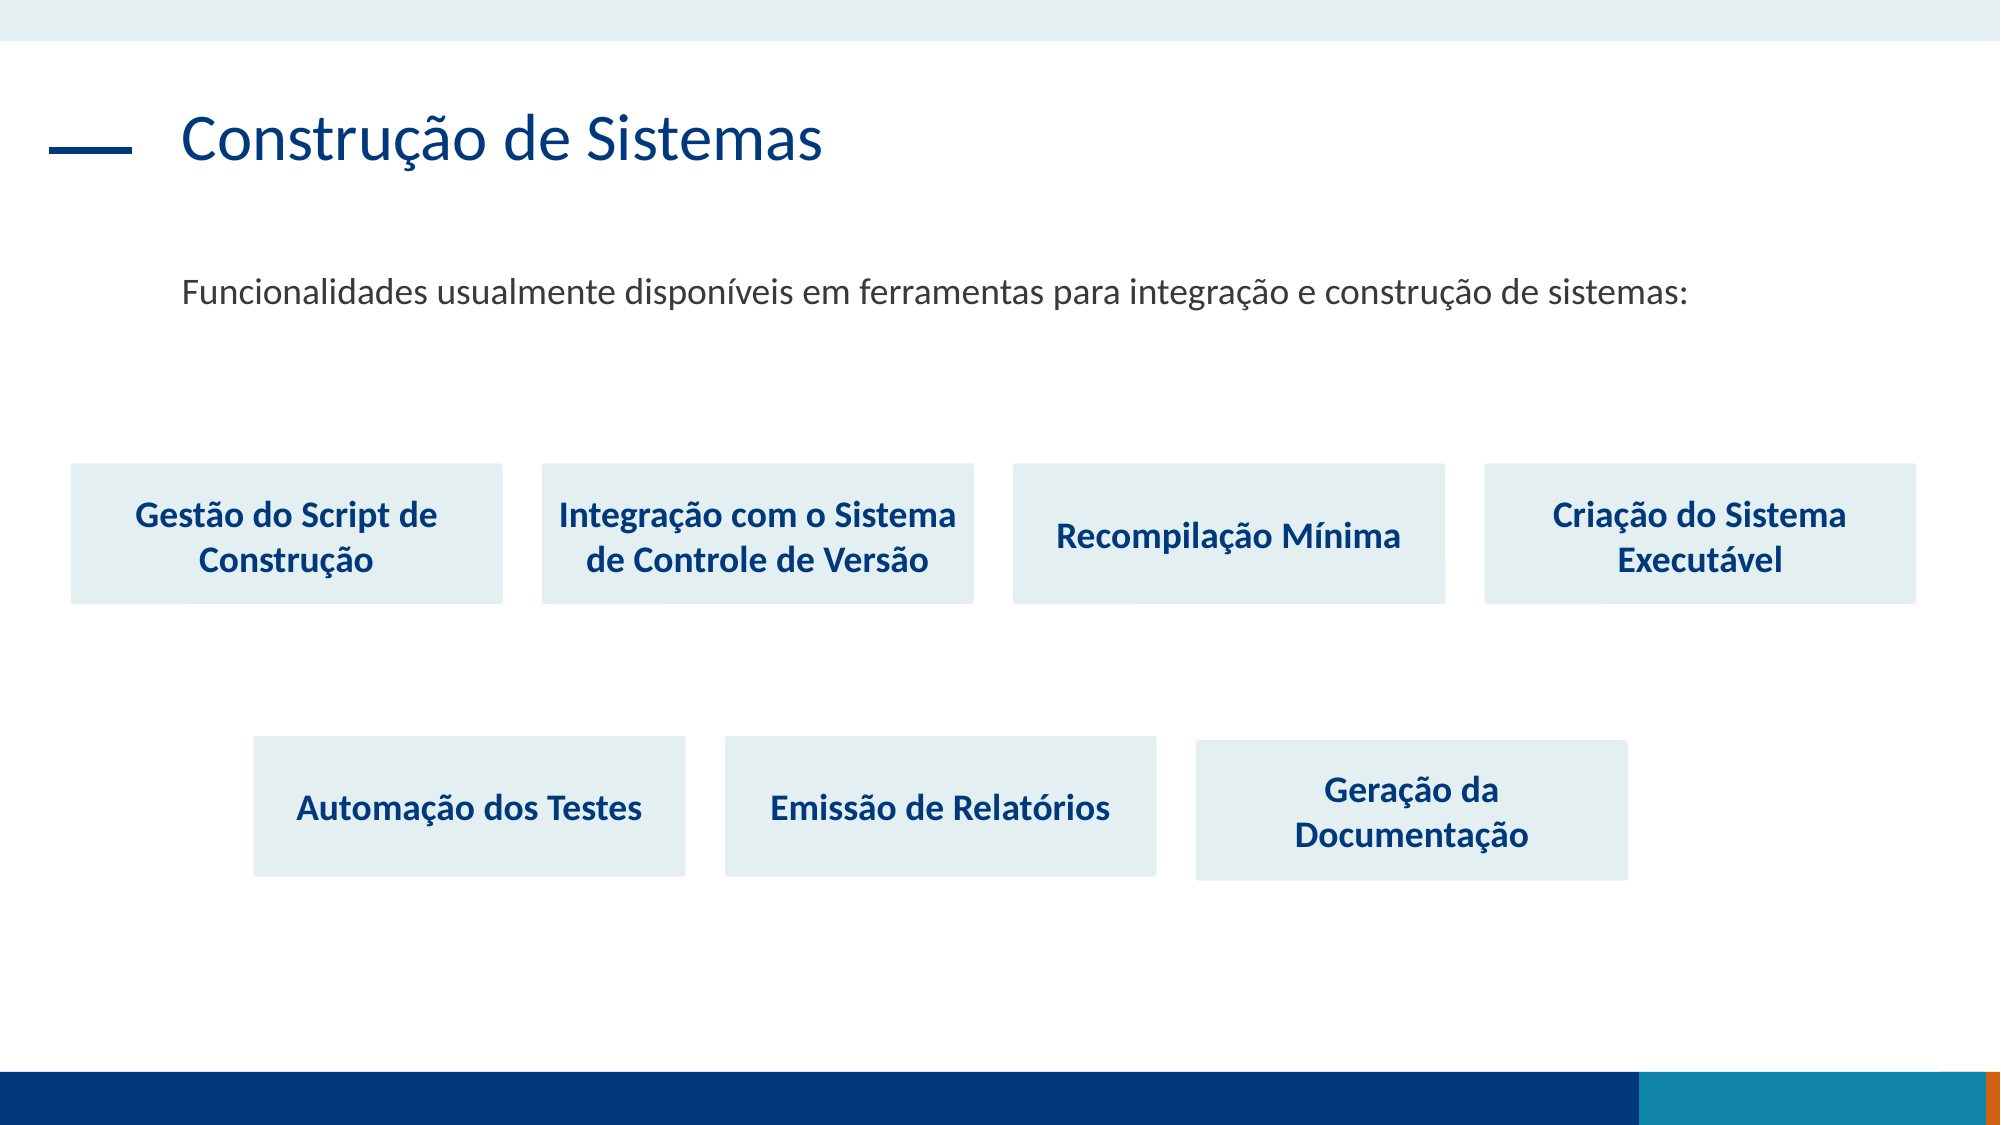

Construção de Sistemas
Funcionalidades usualmente disponíveis em ferramentas para integração e construção de sistemas:

Criação do Sistema Executável
Integração com o Sistema de Controle de Versão
Gestão do Script de Construção
Recompilação Mínima

Geração da Documentação
Automação dos Testes
Emissão de Relatórios